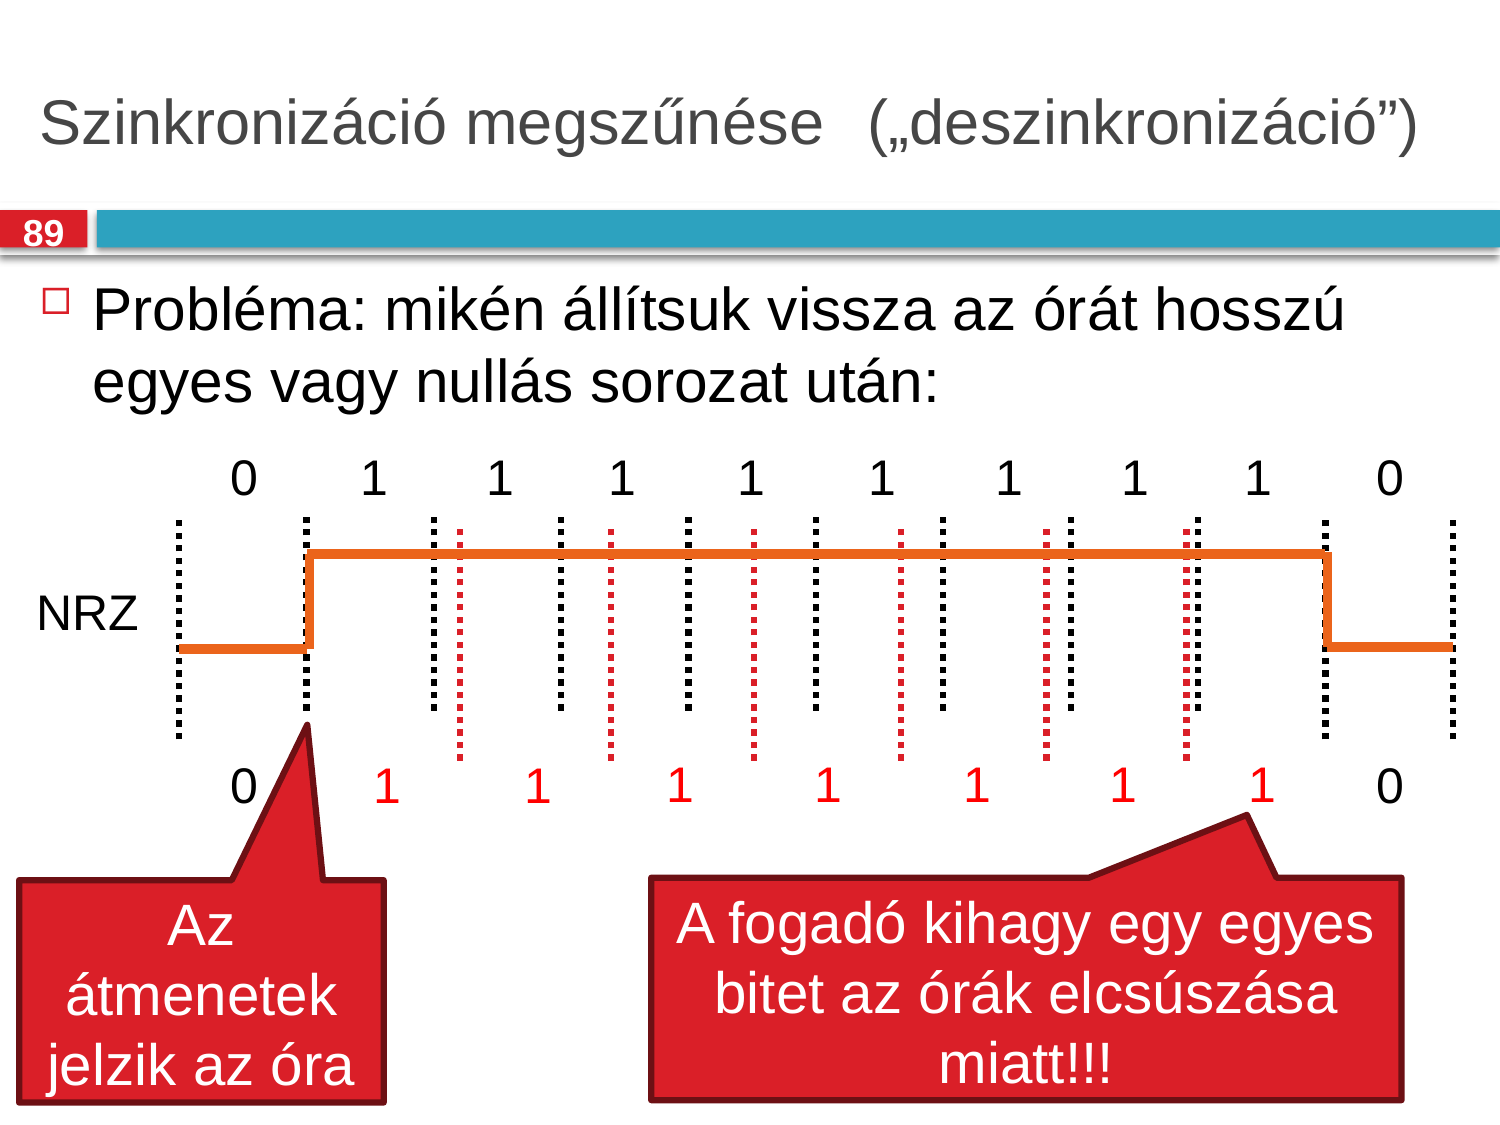

# Szinkronizáció megszűnése 								(„deszinkronizáció”)
89
Probléma: mikén állítsuk vissza az órát hosszú egyes vagy nullás sorozat után:
1
1
1
0
1
1
1
1
1
0
NRZ
1
1
1
1
1
1
0
1
0

A fogadó kihagy egy egyes bitet az órák elcsúszása miatt!!!

Az átmenetek jelzik az óra ütemét